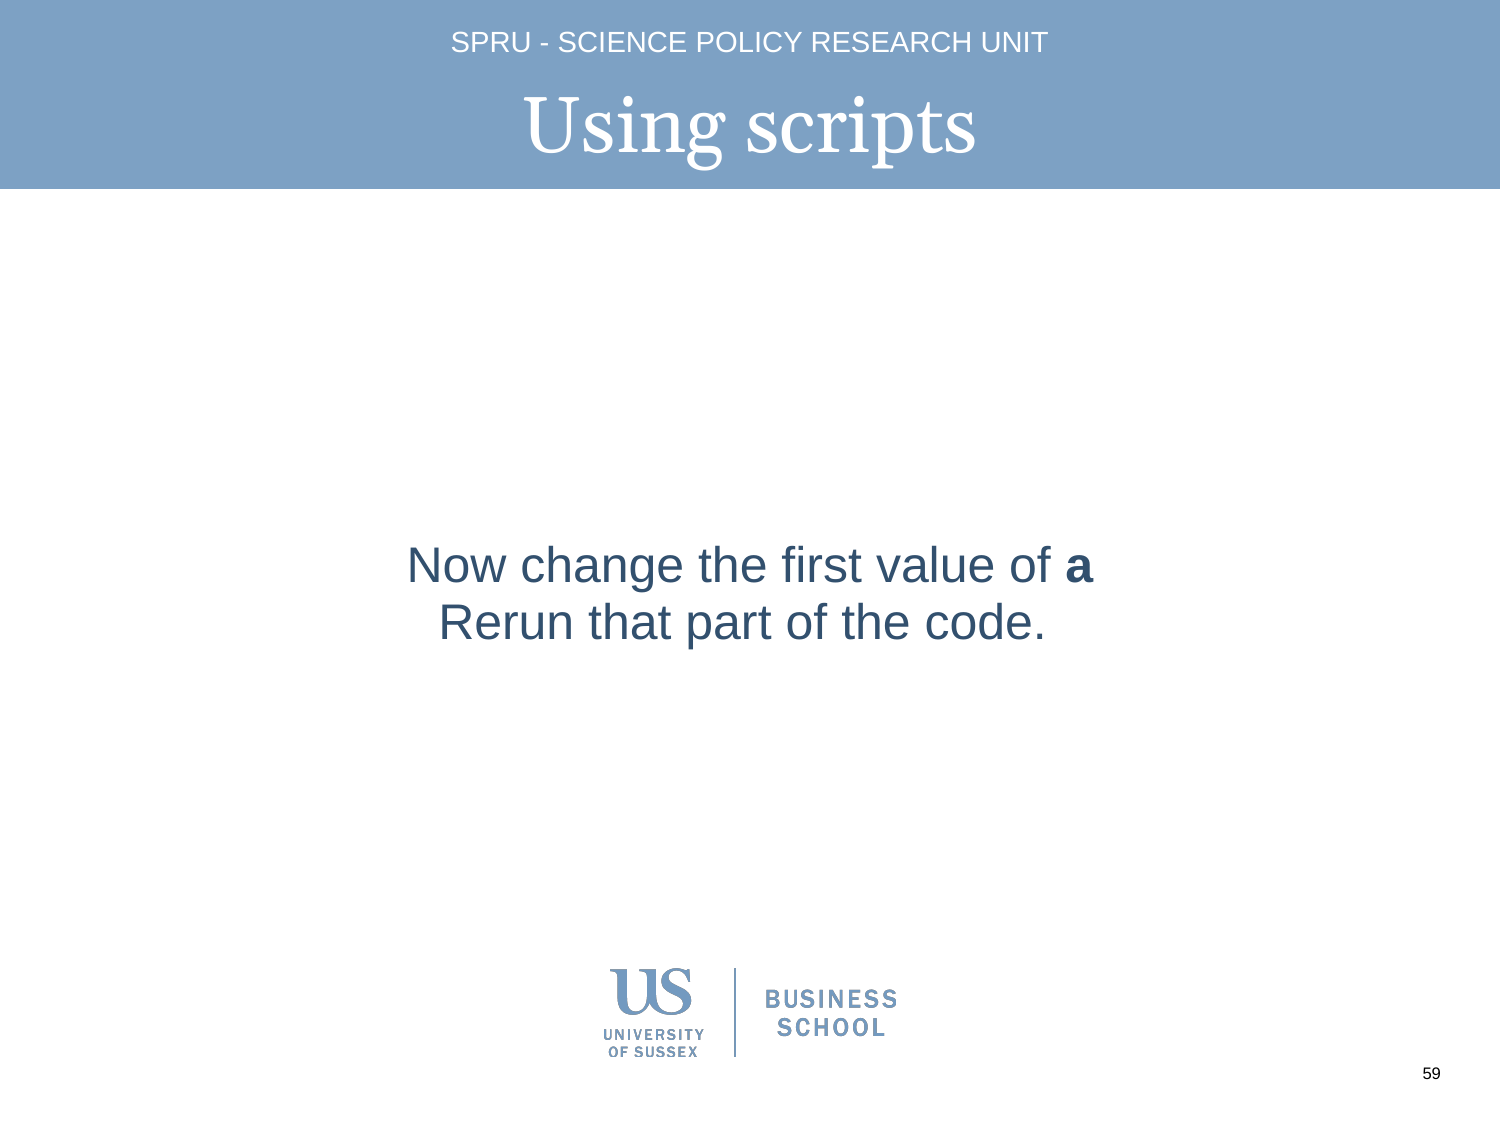

# Using scripts
Now change the first value of a
Rerun that part of the code.